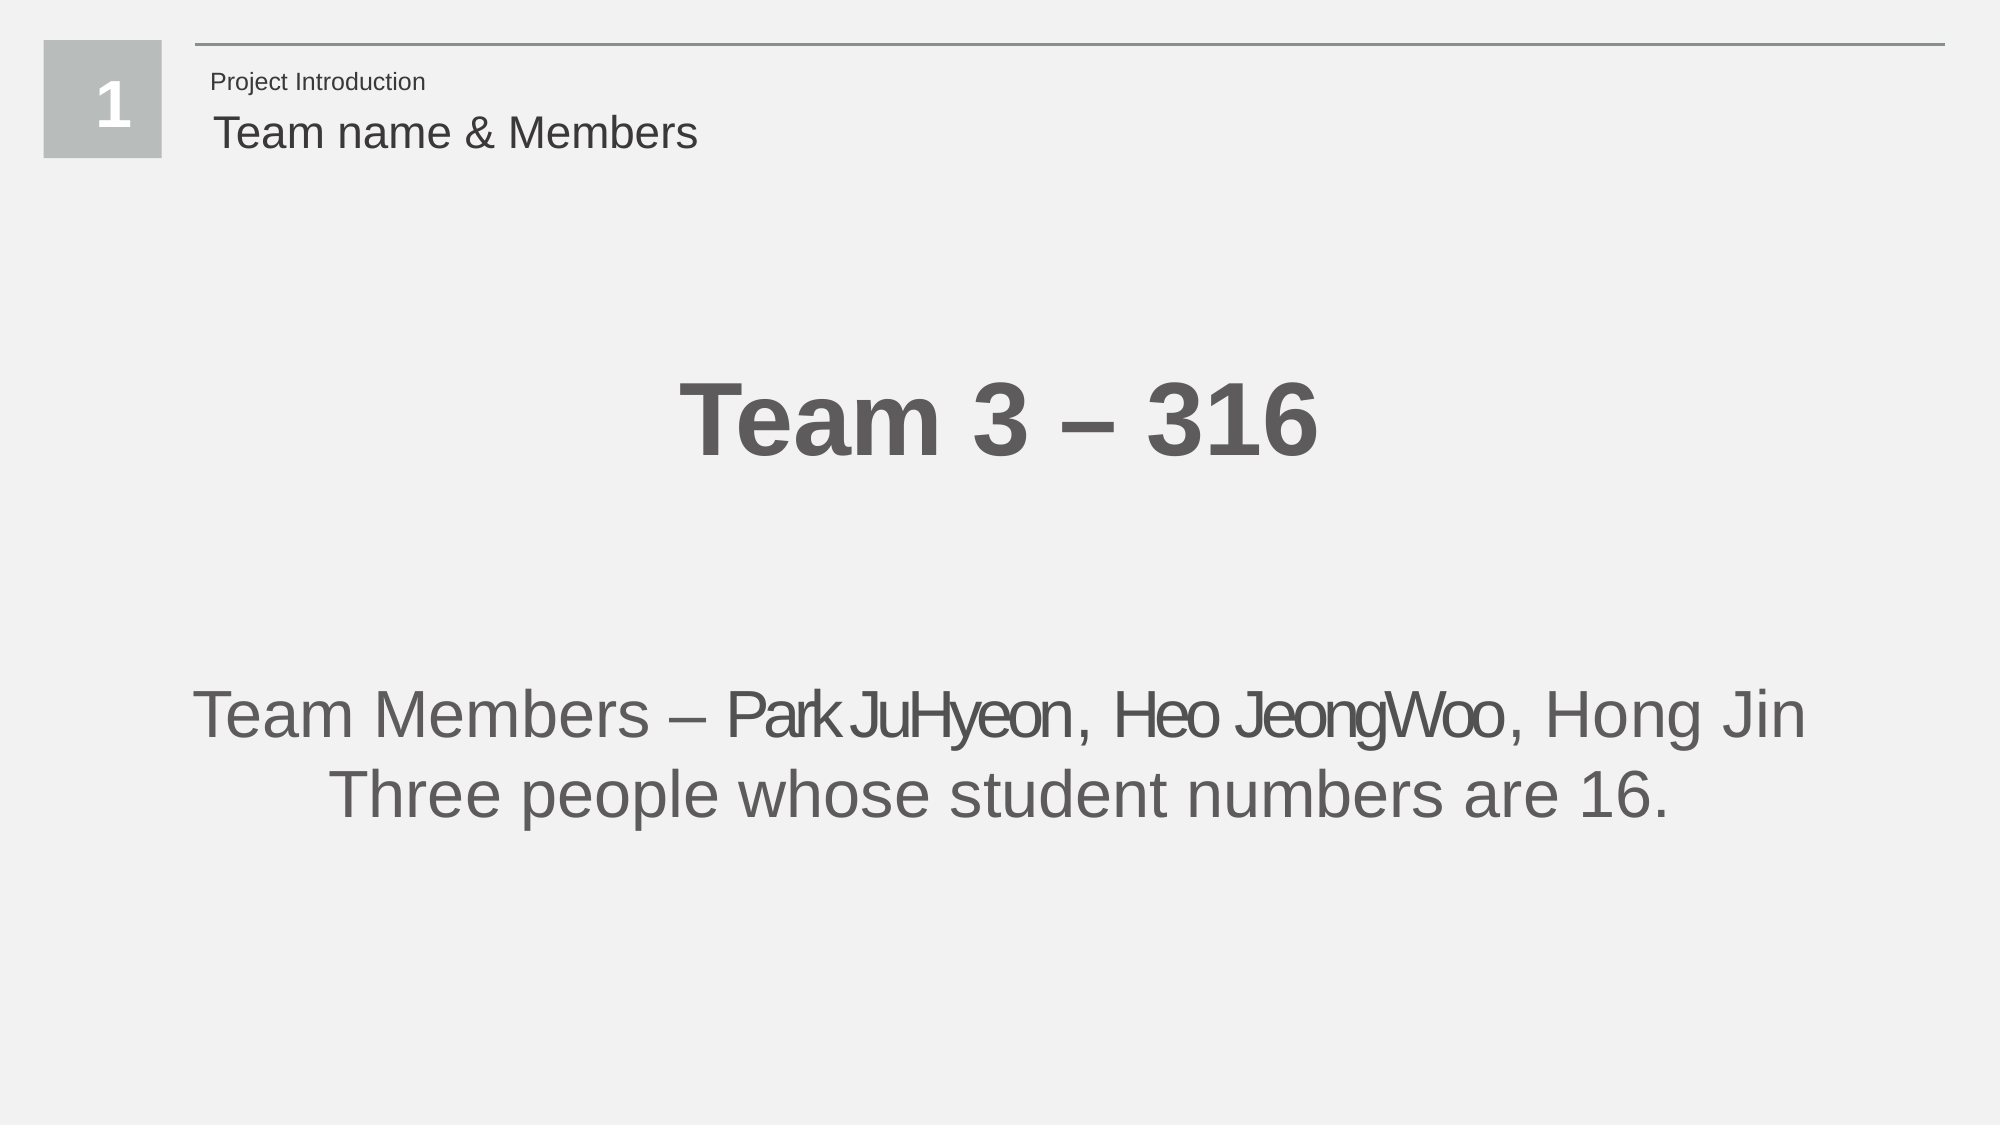

1
Project Introduction
Team name & Members
Team 3 – 316
Team Members – Park JuHyeon, Heo JeongWoo, Hong Jin
Three people whose student numbers are 16.